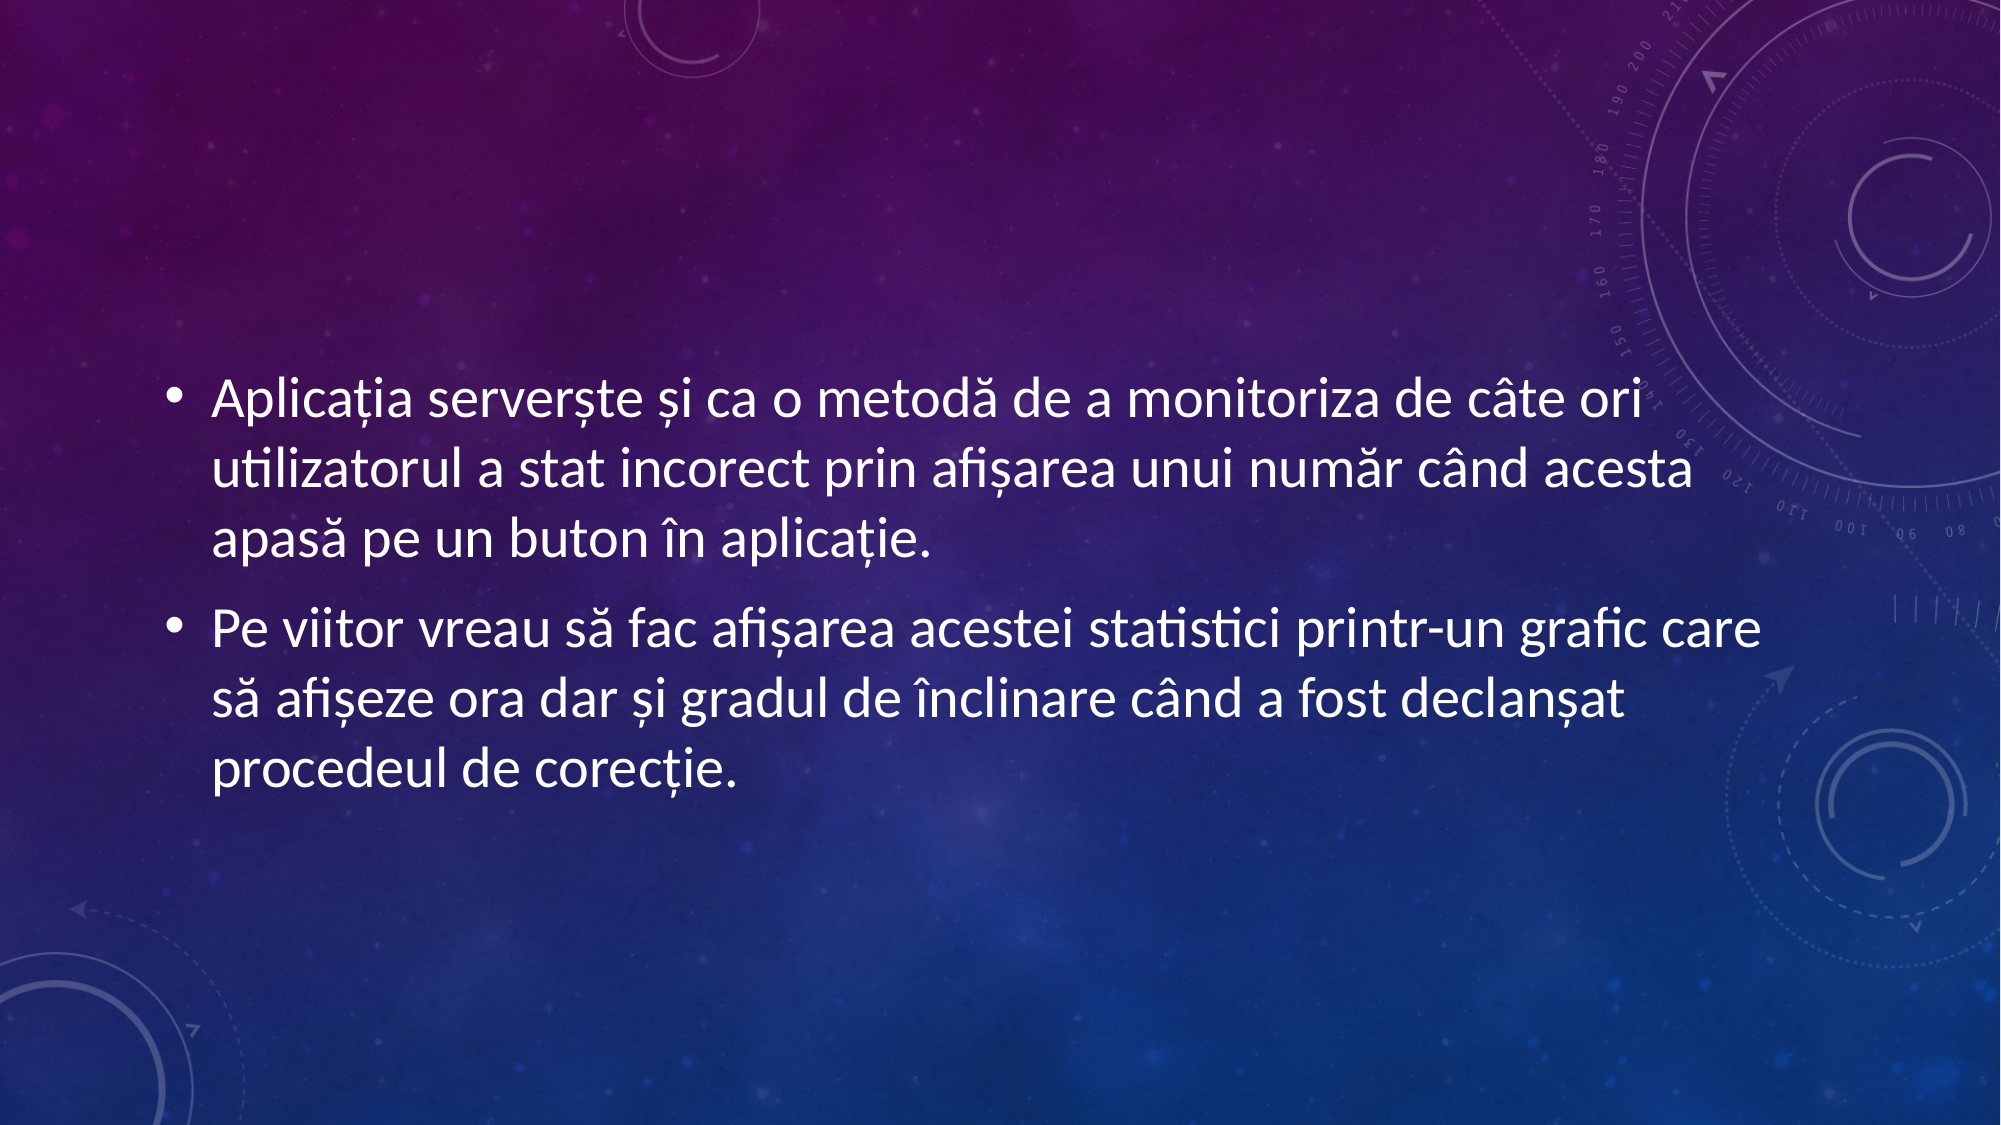

Aplicația serverște și ca o metodă de a monitoriza de câte ori utilizatorul a stat incorect prin afișarea unui număr când acesta apasă pe un buton în aplicație.
Pe viitor vreau să fac afișarea acestei statistici printr-un grafic care să afișeze ora dar și gradul de înclinare când a fost declanșat procedeul de corecție.